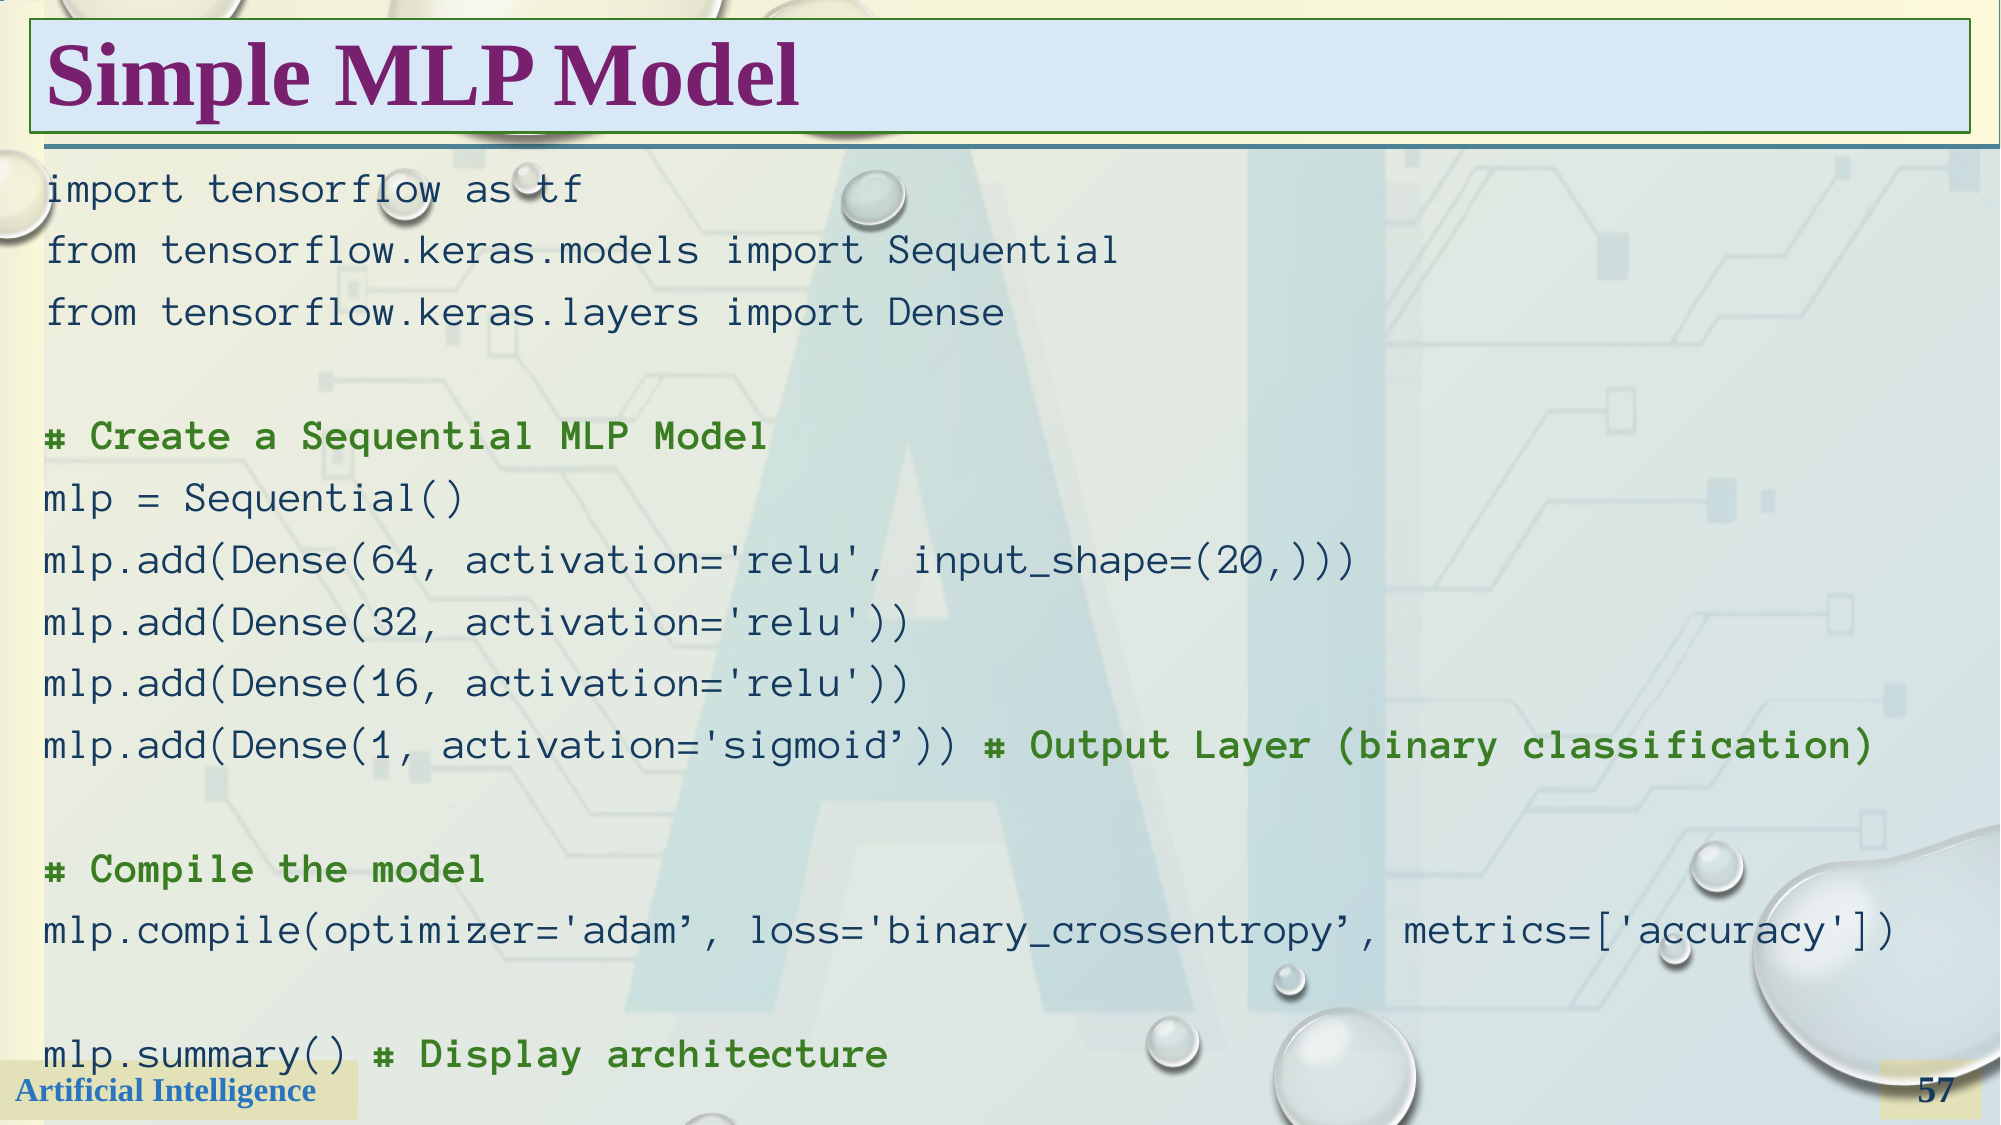

# Simple MLP Model
import tensorflow as tf
from tensorflow.keras.models import Sequential
from tensorflow.keras.layers import Dense

# Create a Sequential MLP Model
mlp = Sequential()
mlp.add(Dense(64, activation='relu', input_shape=(20,)))
mlp.add(Dense(32, activation='relu'))
mlp.add(Dense(16, activation='relu'))
mlp.add(Dense(1, activation='sigmoid’)) # Output Layer (binary classification)

# Compile the model
mlp.compile(optimizer='adam’, loss='binary_crossentropy’, metrics=['accuracy'])

mlp.summary() # Display architecture
57